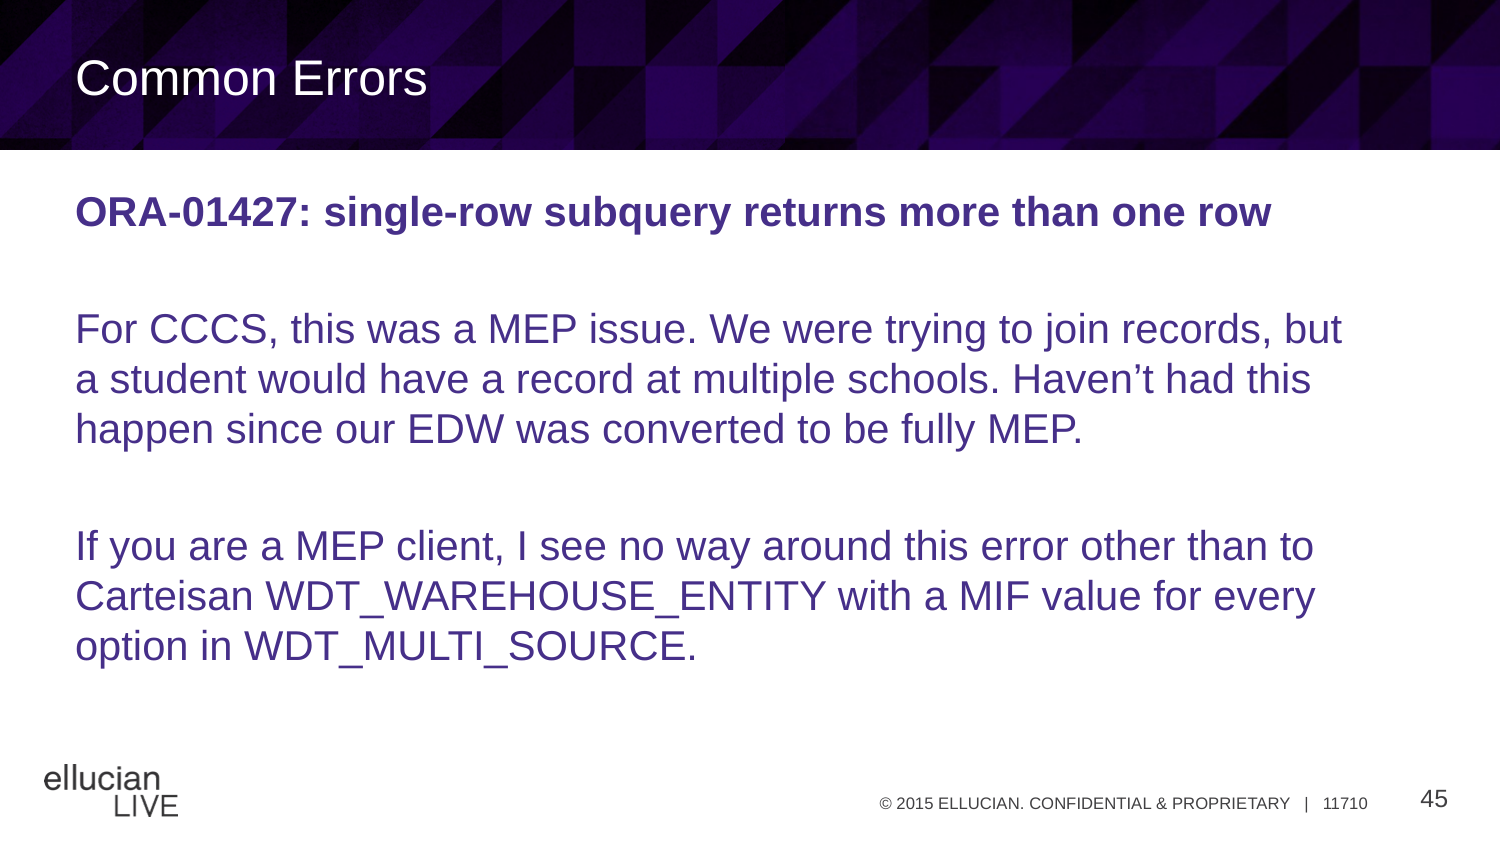

# Common Errors
ORA-01427: single-row subquery returns more than one row

For CCCS, this was a MEP issue. We were trying to join records, but a student would have a record at multiple schools. Haven’t had this happen since our EDW was converted to be fully MEP.

If you are a MEP client, I see no way around this error other than to Carteisan WDT_WAREHOUSE_ENTITY with a MIF value for every option in WDT_MULTI_SOURCE.